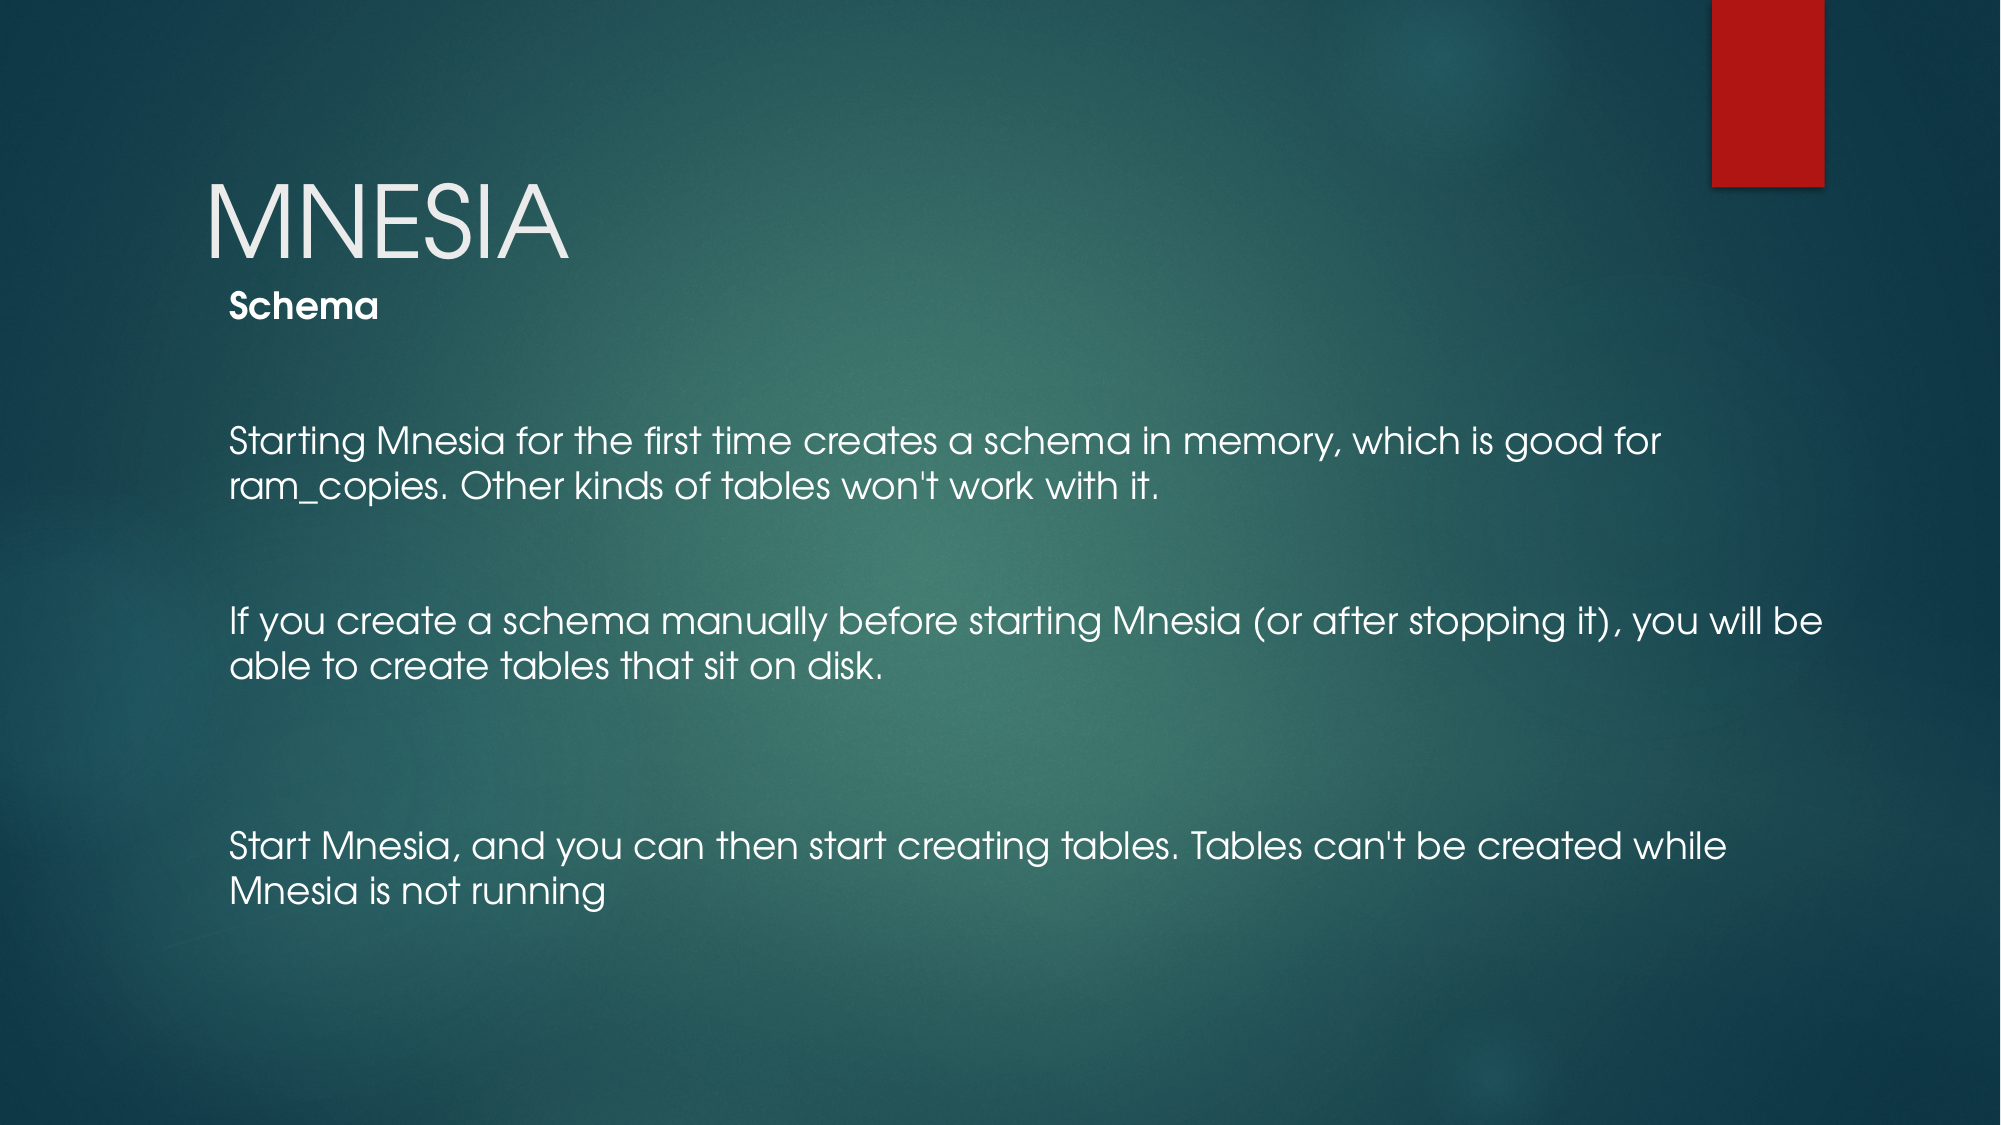

# MNESIA
Schema

Starting Mnesia for the first time creates a schema in memory, which is good for ram_copies. Other kinds of tables won't work with it.

If you create a schema manually before starting Mnesia (or after stopping it), you will be able to create tables that sit on disk.

Start Mnesia, and you can then start creating tables. Tables can't be created while Mnesia is not running